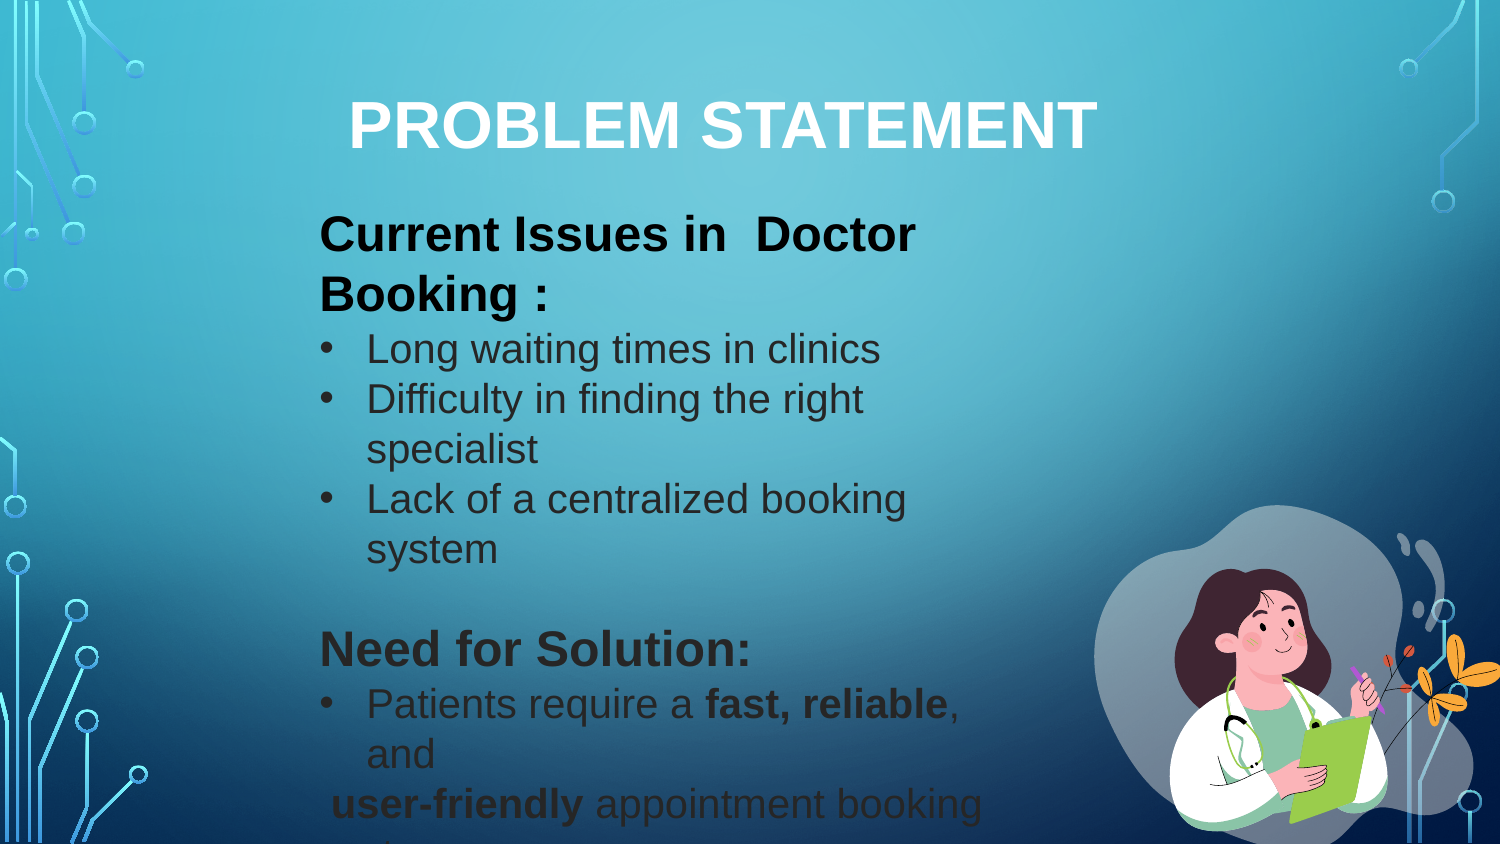

# PROBLEM STATEMENT
Current Issues in  Doctor Booking :
Long waiting times in clinics
Difficulty in finding the right specialist
Lack of a centralized booking system

Need for Solution:
Patients require a fast, reliable, and
 user-friendly appointment booking system.